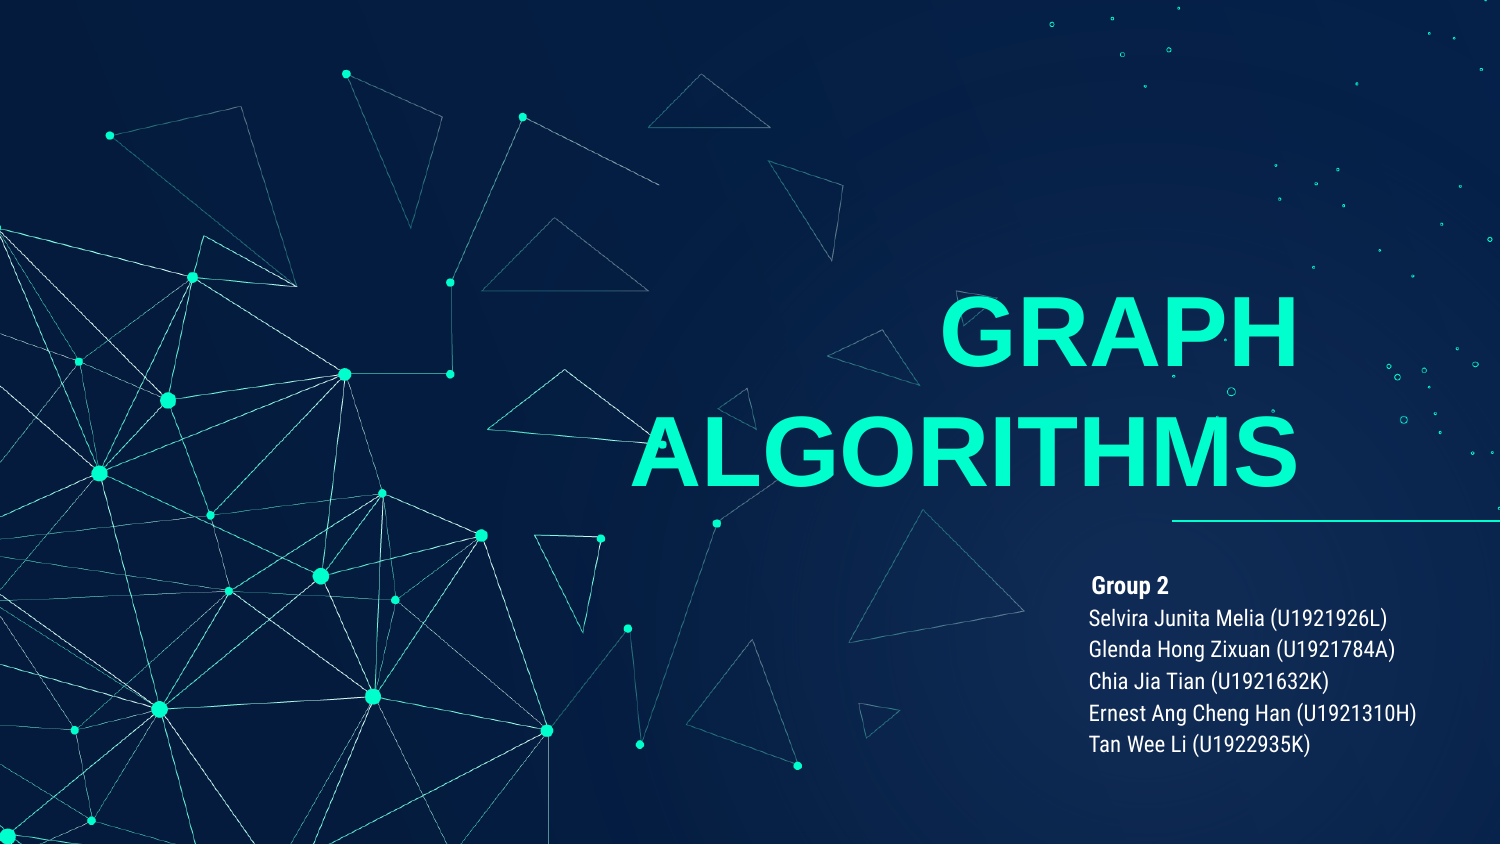

# GRAPH
ALGORITHMS
Group 2
Selvira Junita Melia (U1921926L)
Glenda Hong Zixuan (U1921784A)
Chia Jia Tian (U1921632K)
Ernest Ang Cheng Han (U1921310H)
Tan Wee Li (U1922935K)